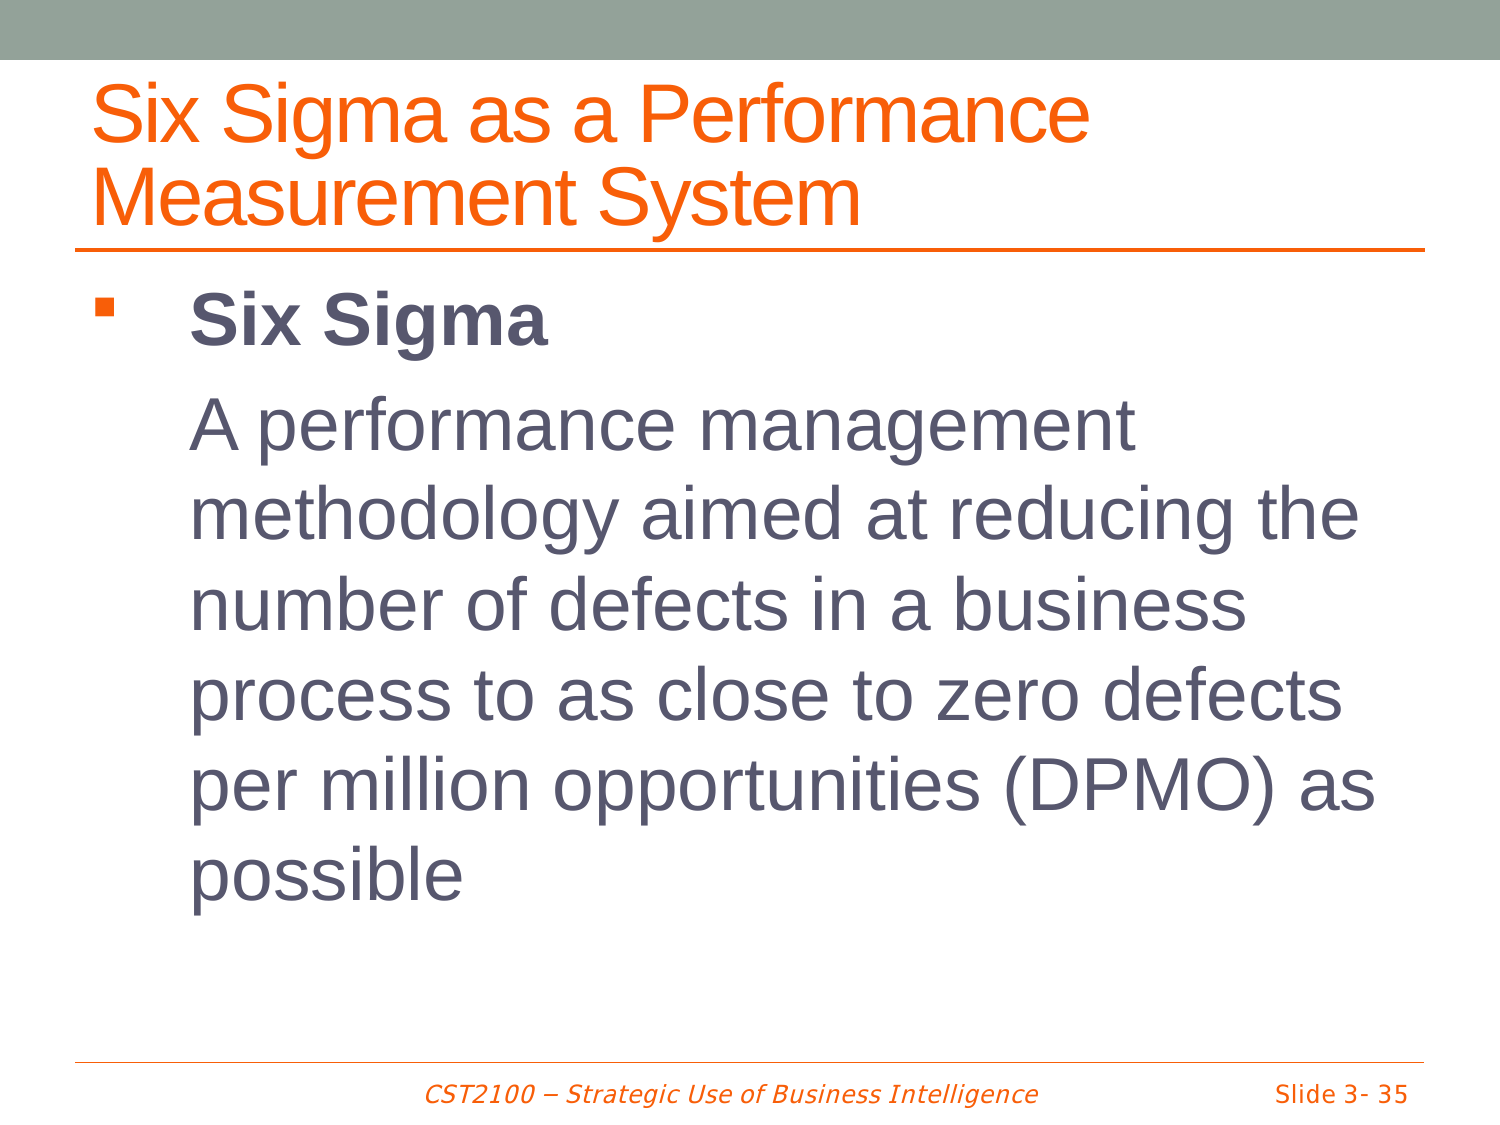

# Six Sigma as a Performance Measurement System
Six Sigma
	A performance management methodology aimed at reducing the number of defects in a business process to as close to zero defects per million opportunities (DPMO) as possible